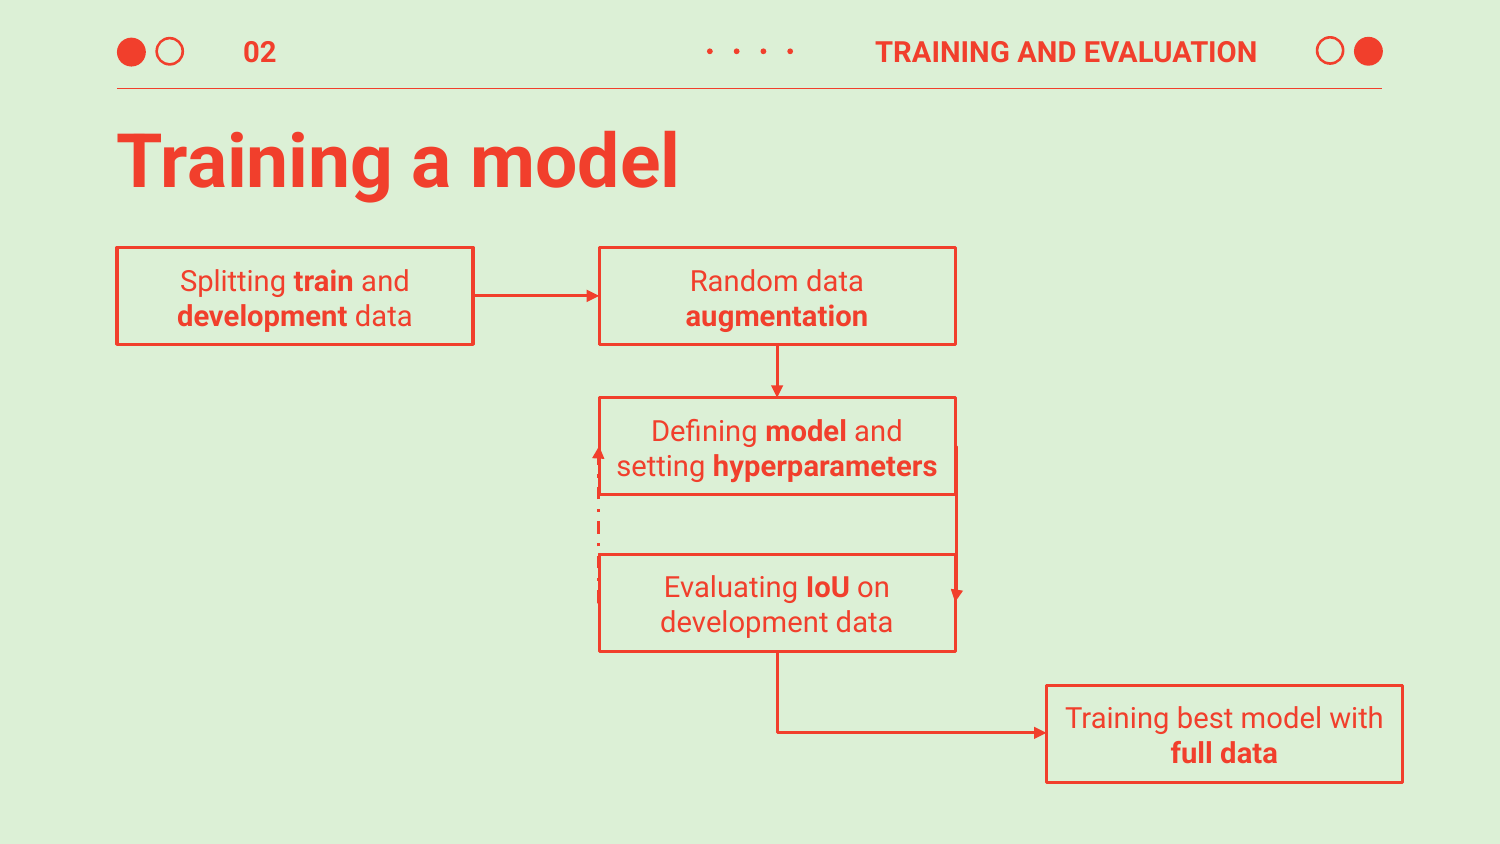

# Training a model

Random data augmentation

Splitting train and development data

Defining model and setting hyperparameters

Evaluating IoU on development data

Training best model with full data